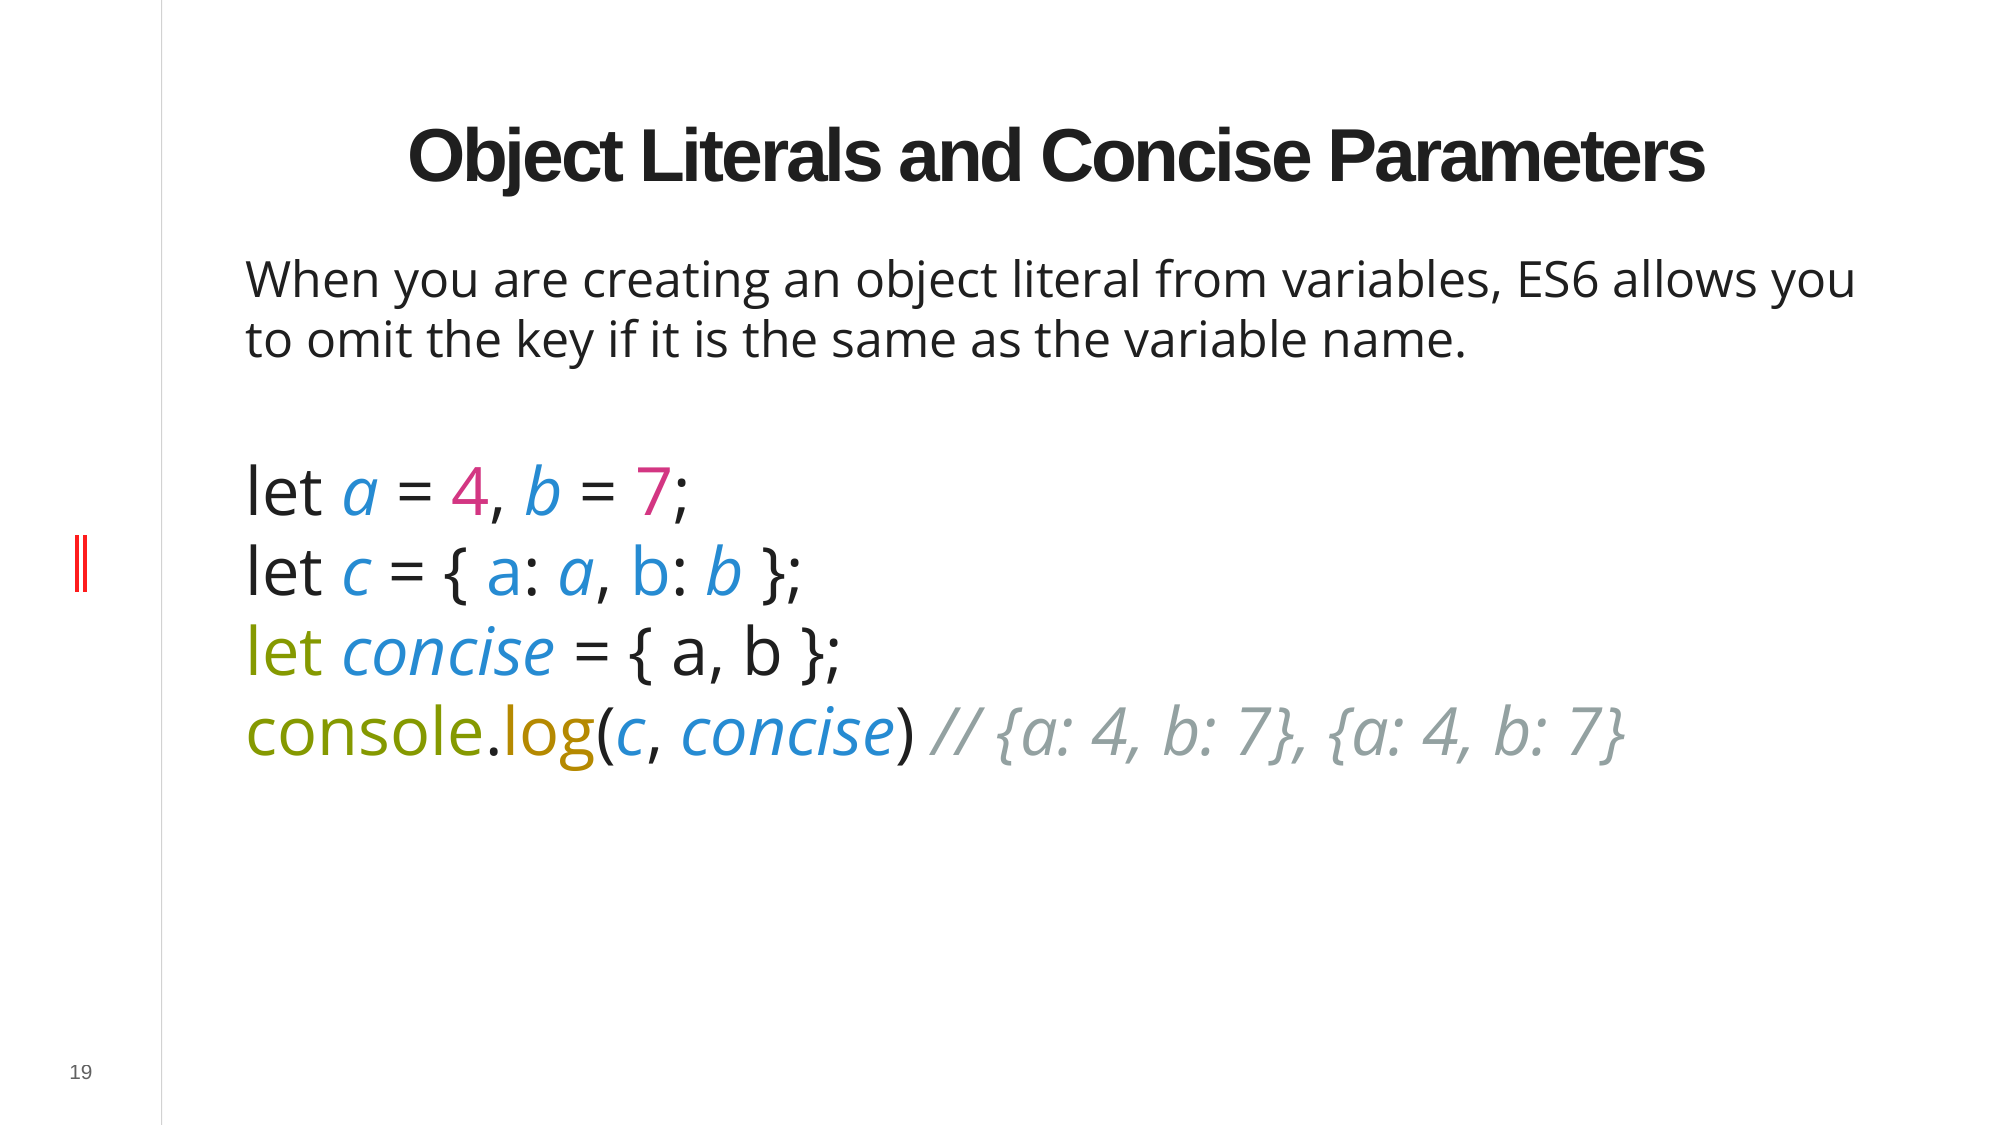

# Object Literals and Concise Parameters
When you are creating an object literal from variables, ES6 allows you to omit the key if it is the same as the variable name.
let a = 4, b = 7;
let c = { a: a, b: b };
let concise = { a, b };
console.log(c, concise) // {a: 4, b: 7}, {a: 4, b: 7}
19